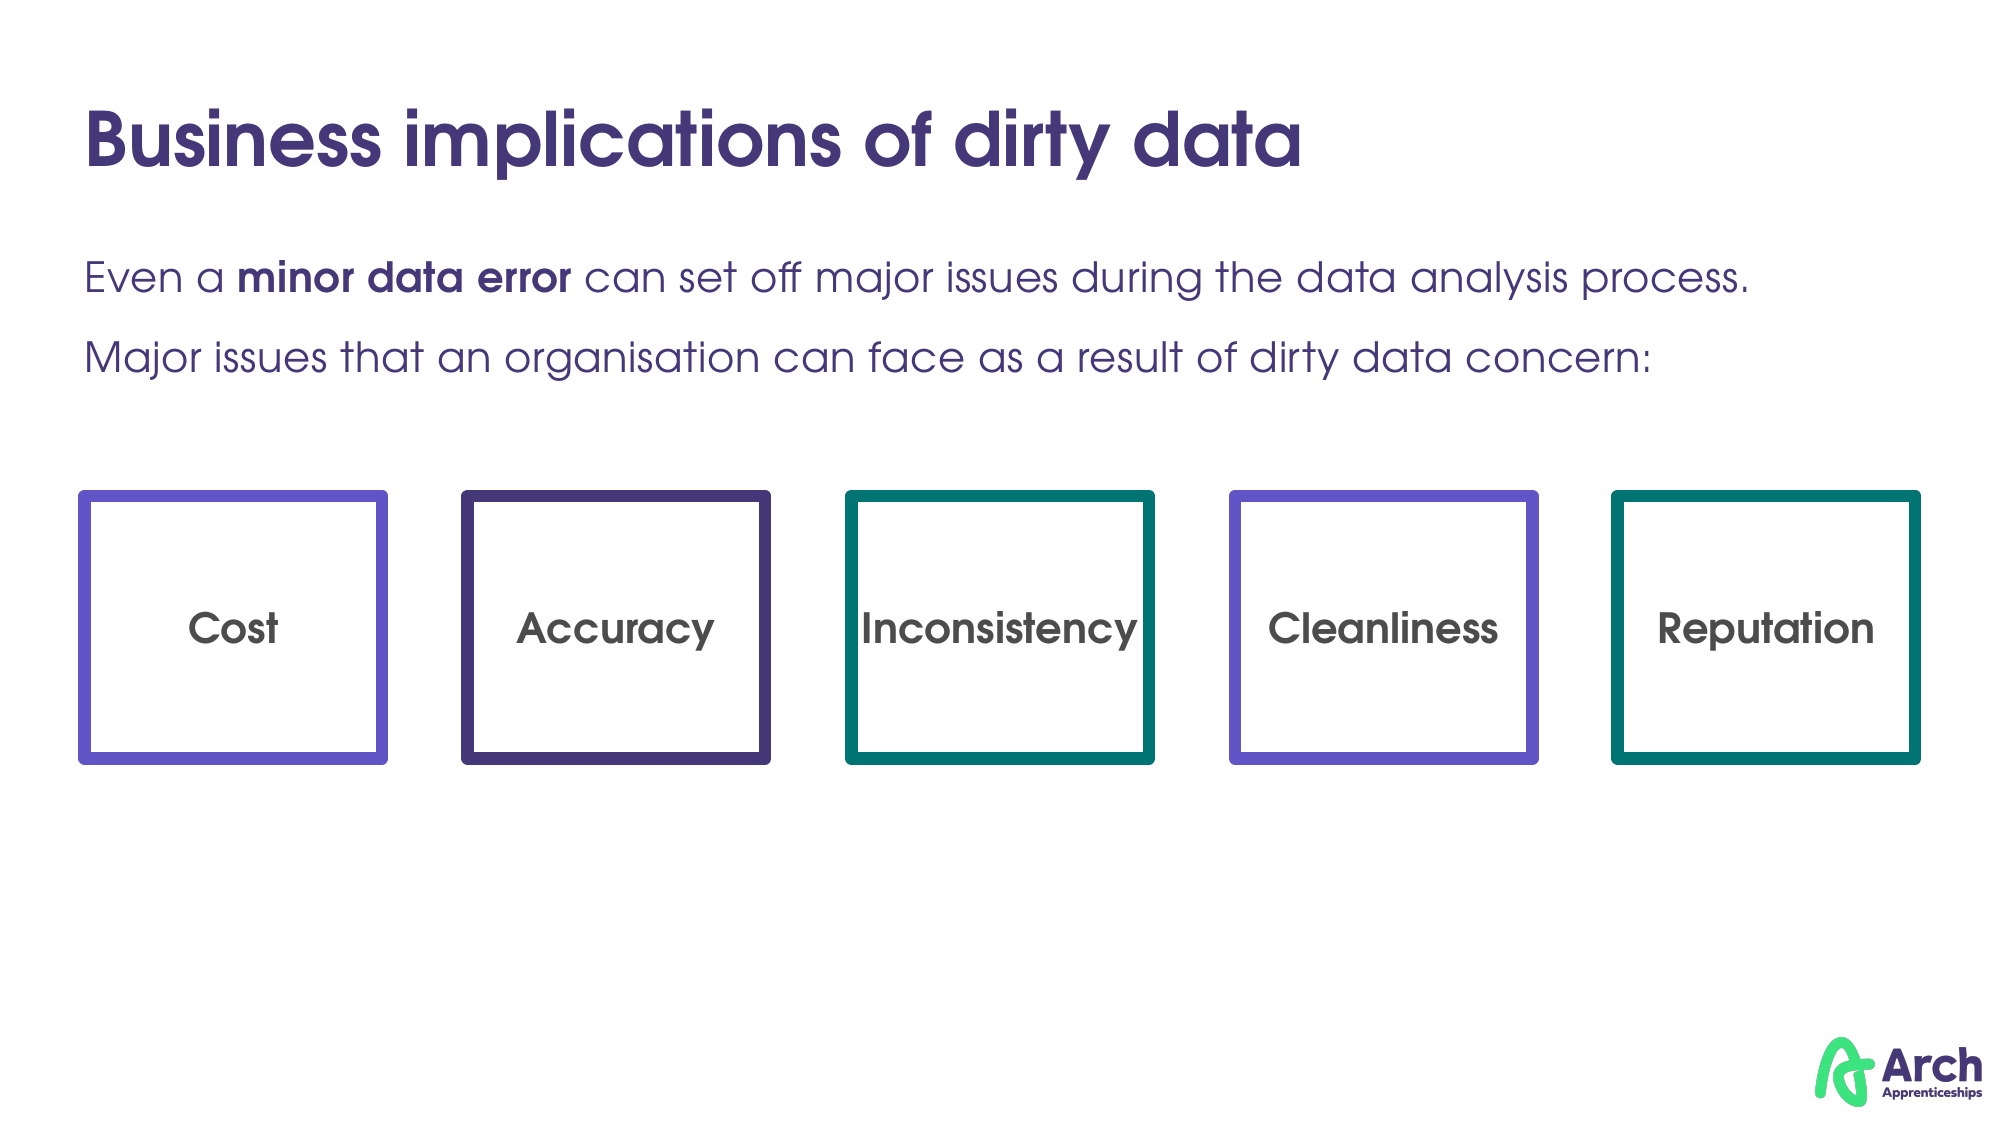

# Business implications of dirty data
Even a minor data error can set off major issues during the data analysis process.
Major issues that an organisation can face as a result of dirty data concern:
Cleanliness
Reputation
Accuracy
Inconsistency
Cost